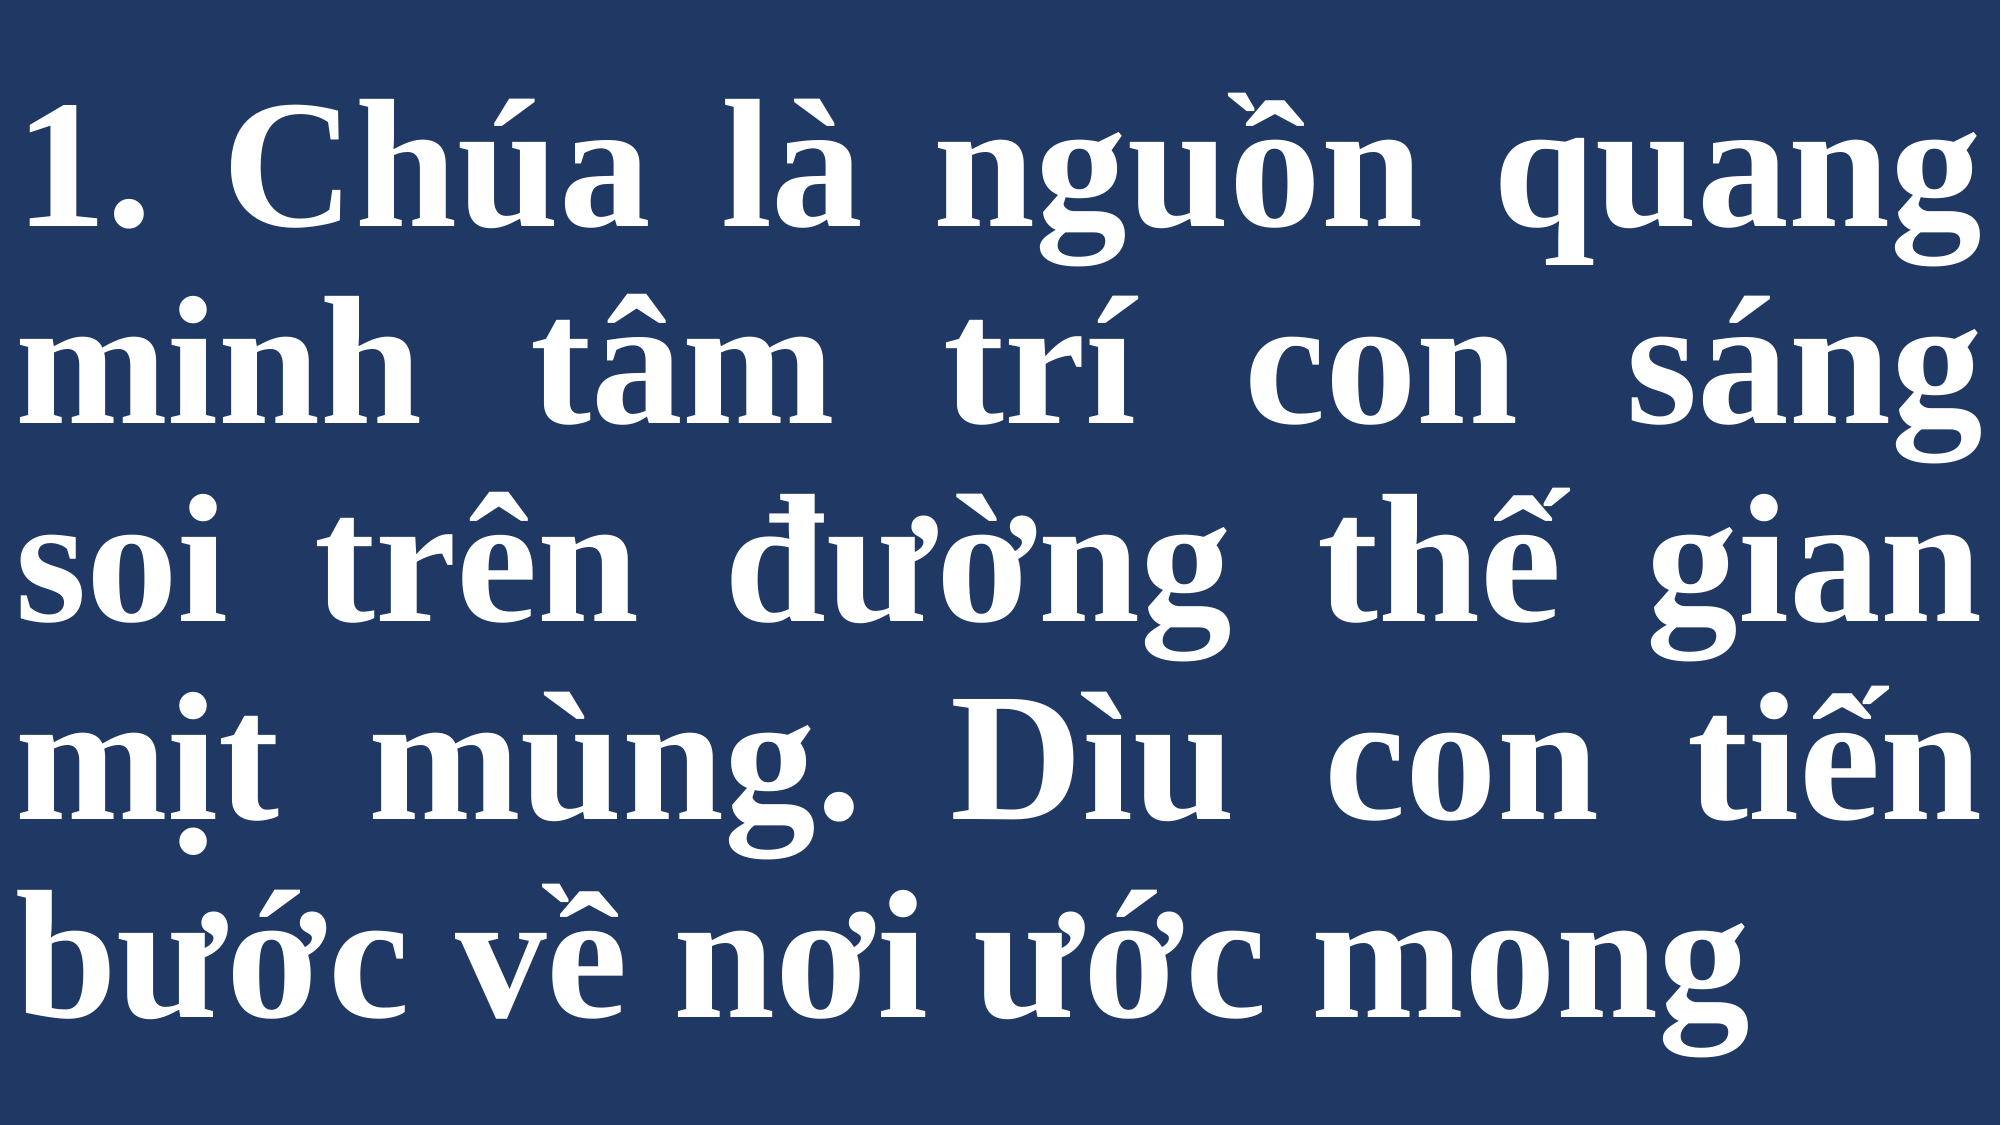

# 1. Chúa là nguồn quang minh tâm trí con sáng soi trên đường thế gian mịt mùng. Dìu con tiến bước về nơi ước mong